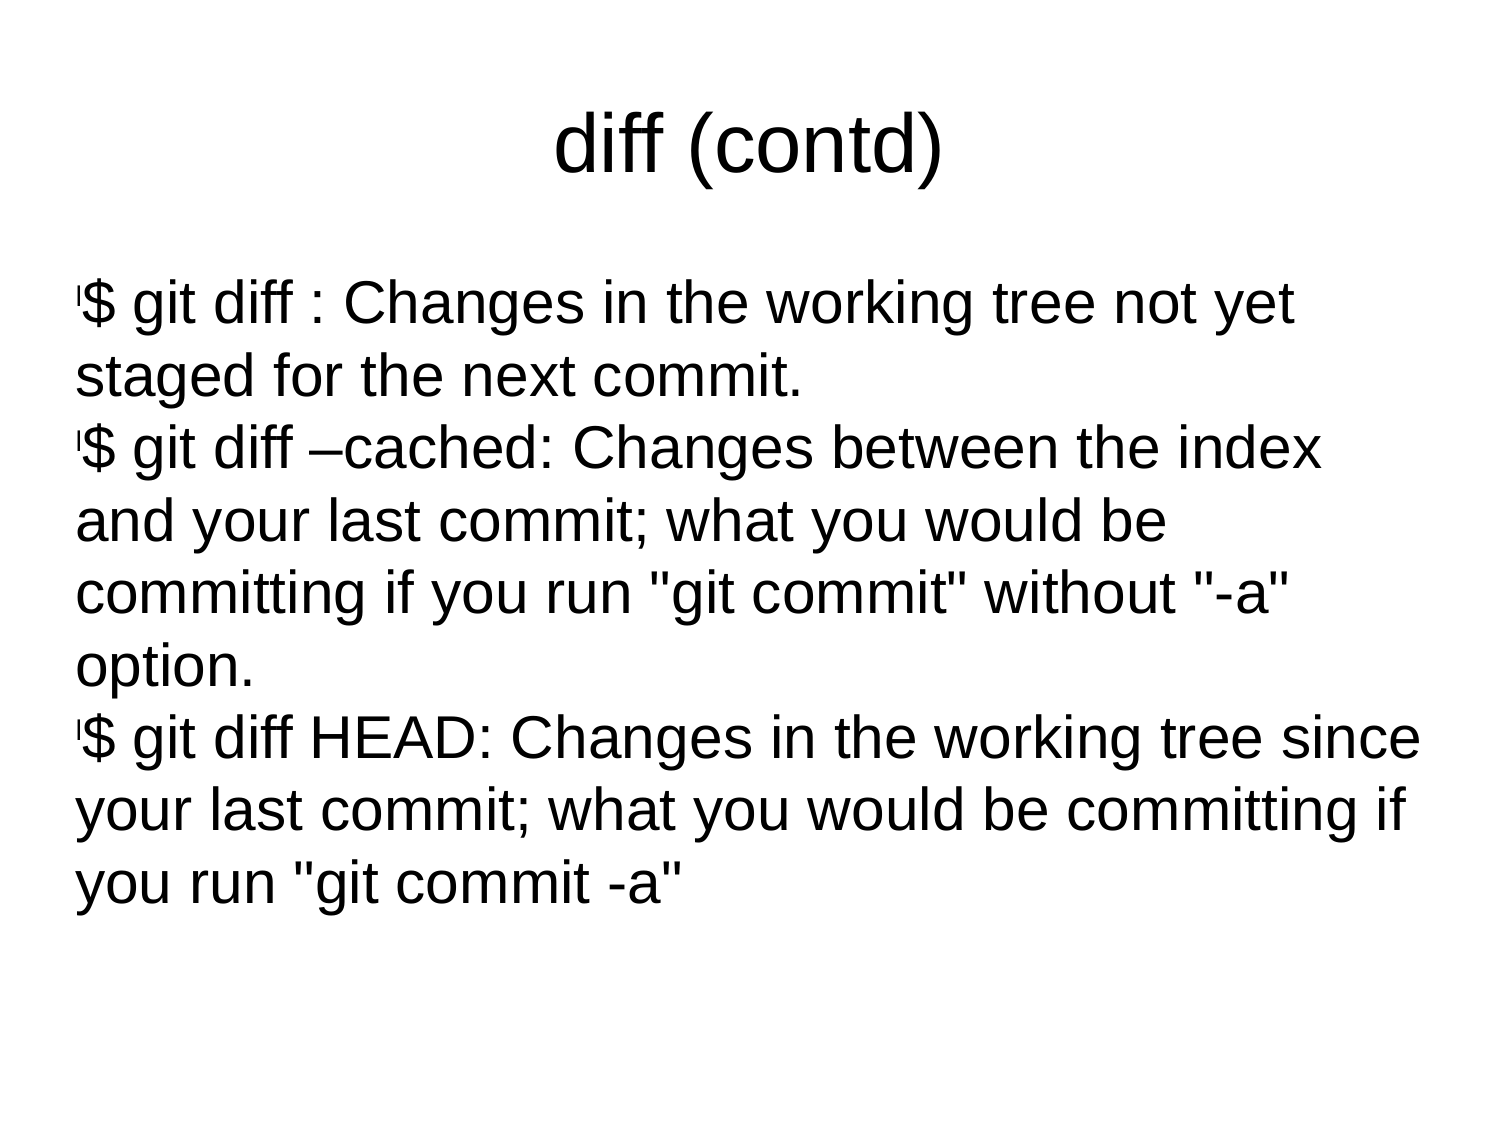

diff (contd)
$ git diff : Changes in the working tree not yet staged for the next commit.
$ git diff –cached: Changes between the index and your last commit; what you would be committing if you run "git commit" without "-a" option.
$ git diff HEAD: Changes in the working tree since your last commit; what you would be committing if you run "git commit -a"